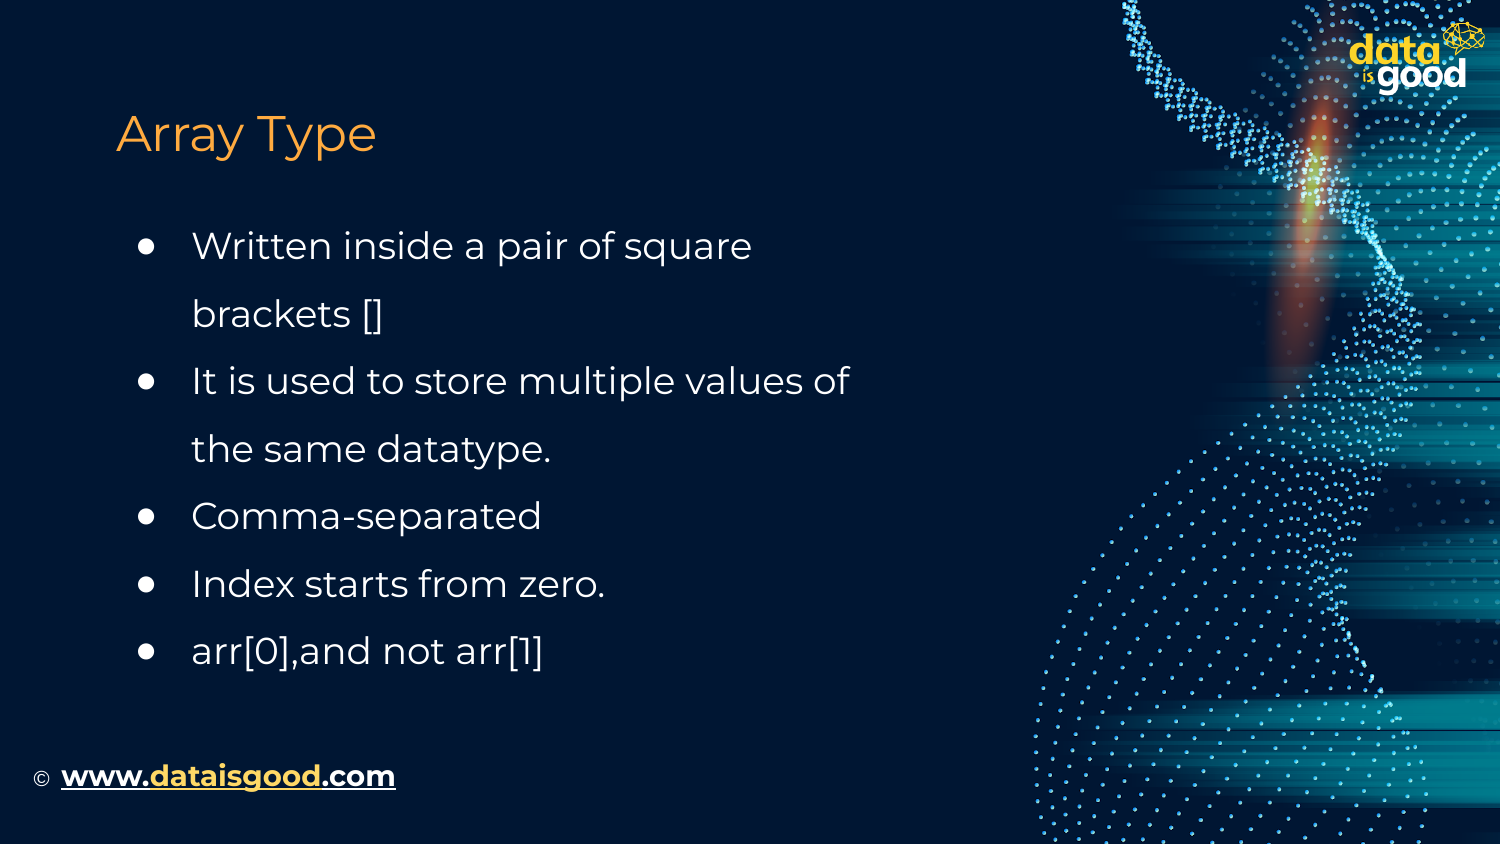

# Array Type
Written inside a pair of square brackets []
It is used to store multiple values of the same datatype.
Comma-separated
Index starts from zero.
arr[0],and not arr[1]